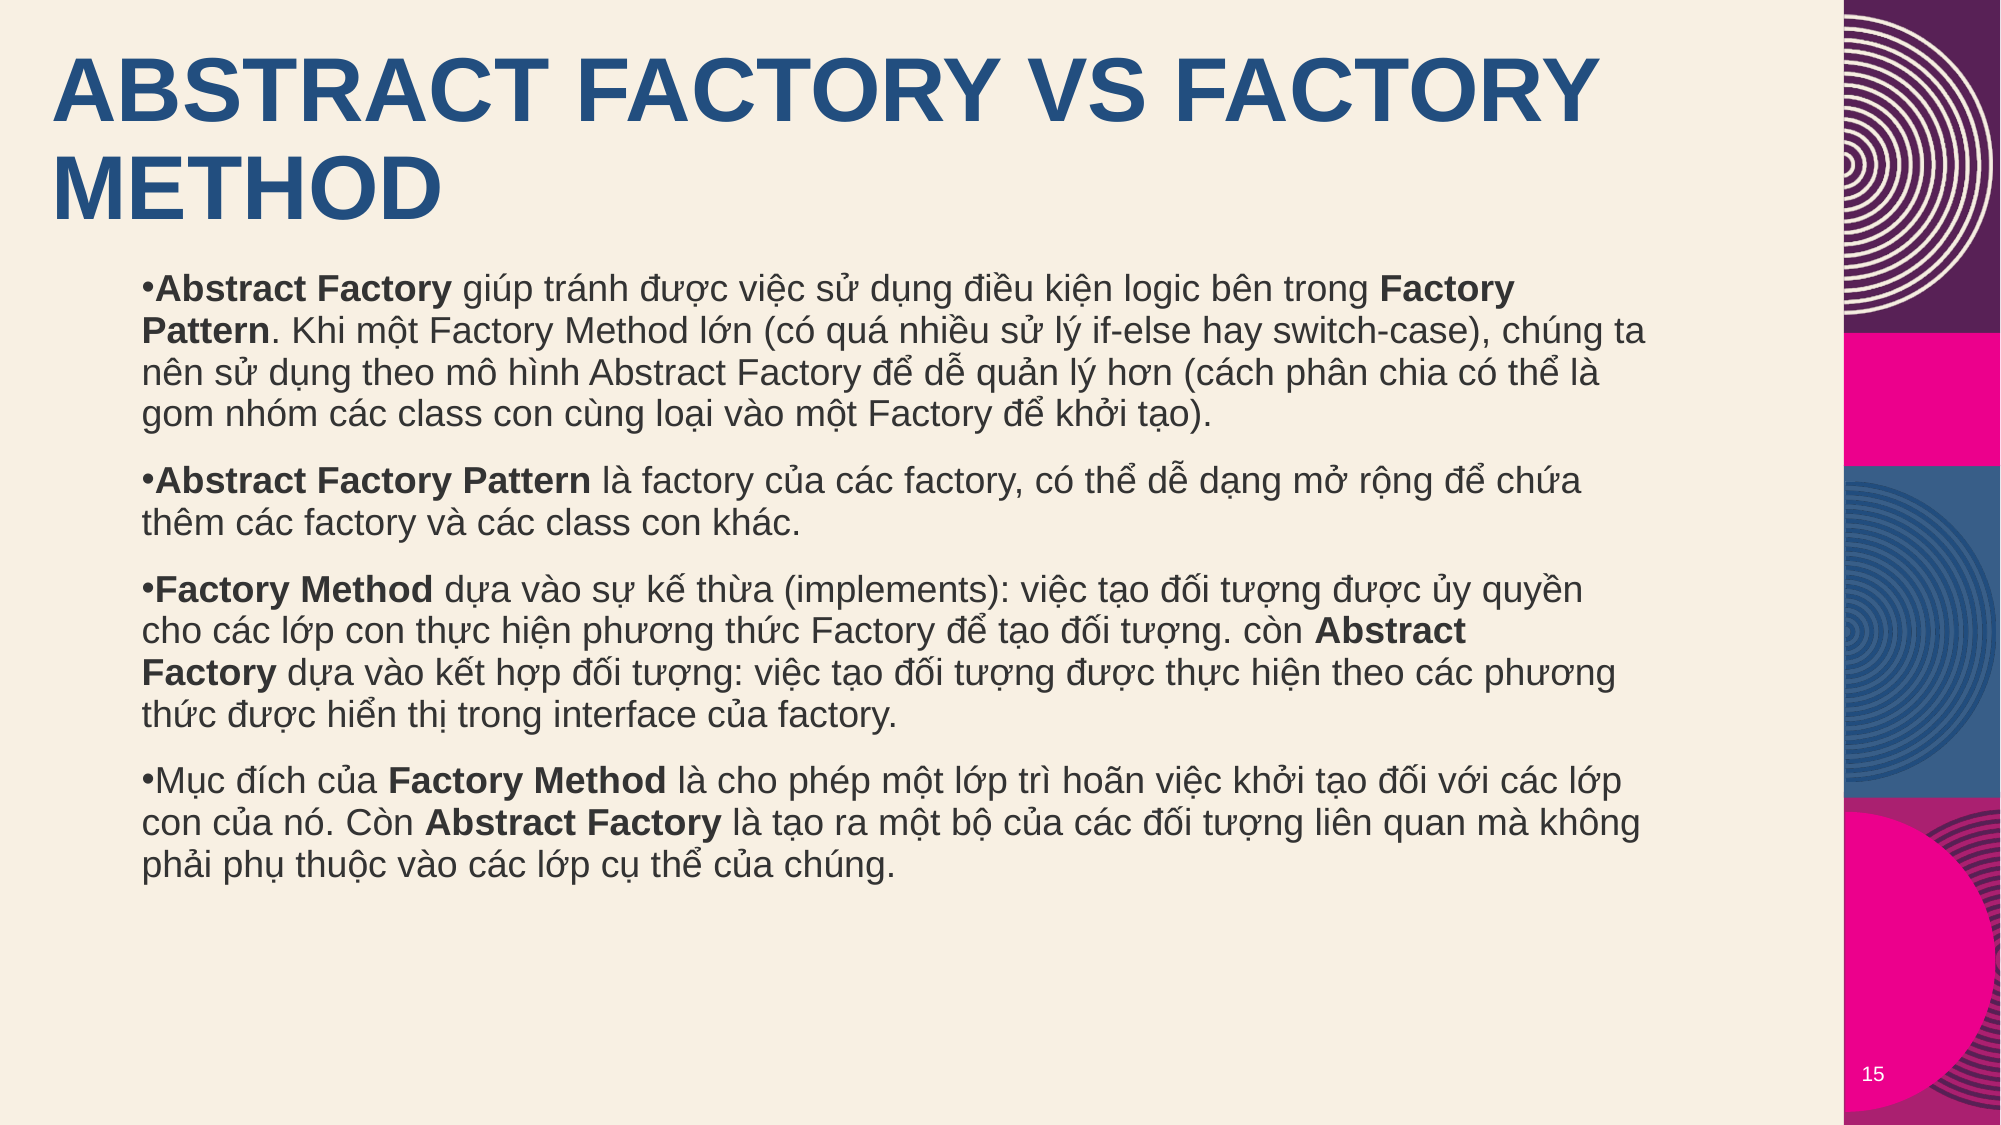

# abstract factory vs factory method
Abstract Factory giúp tránh được việc sử dụng điều kiện logic bên trong Factory Pattern. Khi một Factory Method lớn (có quá nhiều sử lý if-else hay switch-case), chúng ta nên sử dụng theo mô hình Abstract Factory để dễ quản lý hơn (cách phân chia có thể là gom nhóm các class con cùng loại vào một Factory để khởi tạo).
Abstract Factory Pattern là factory của các factory, có thể dễ dạng mở rộng để chứa thêm các factory và các class con khác.
Factory Method dựa vào sự kế thừa (implements): việc tạo đối tượng được ủy quyền cho các lớp con thực hiện phương thức Factory để tạo đối tượng. còn Abstract Factory dựa vào kết hợp đối tượng: việc tạo đối tượng được thực hiện theo các phương thức được hiển thị trong interface của factory.
Mục đích của Factory Method là cho phép một lớp trì hoãn việc khởi tạo đối với các lớp con của nó. Còn Abstract Factory là tạo ra một bộ của các đối tượng liên quan mà không phải phụ thuộc vào các lớp cụ thể của chúng.

15